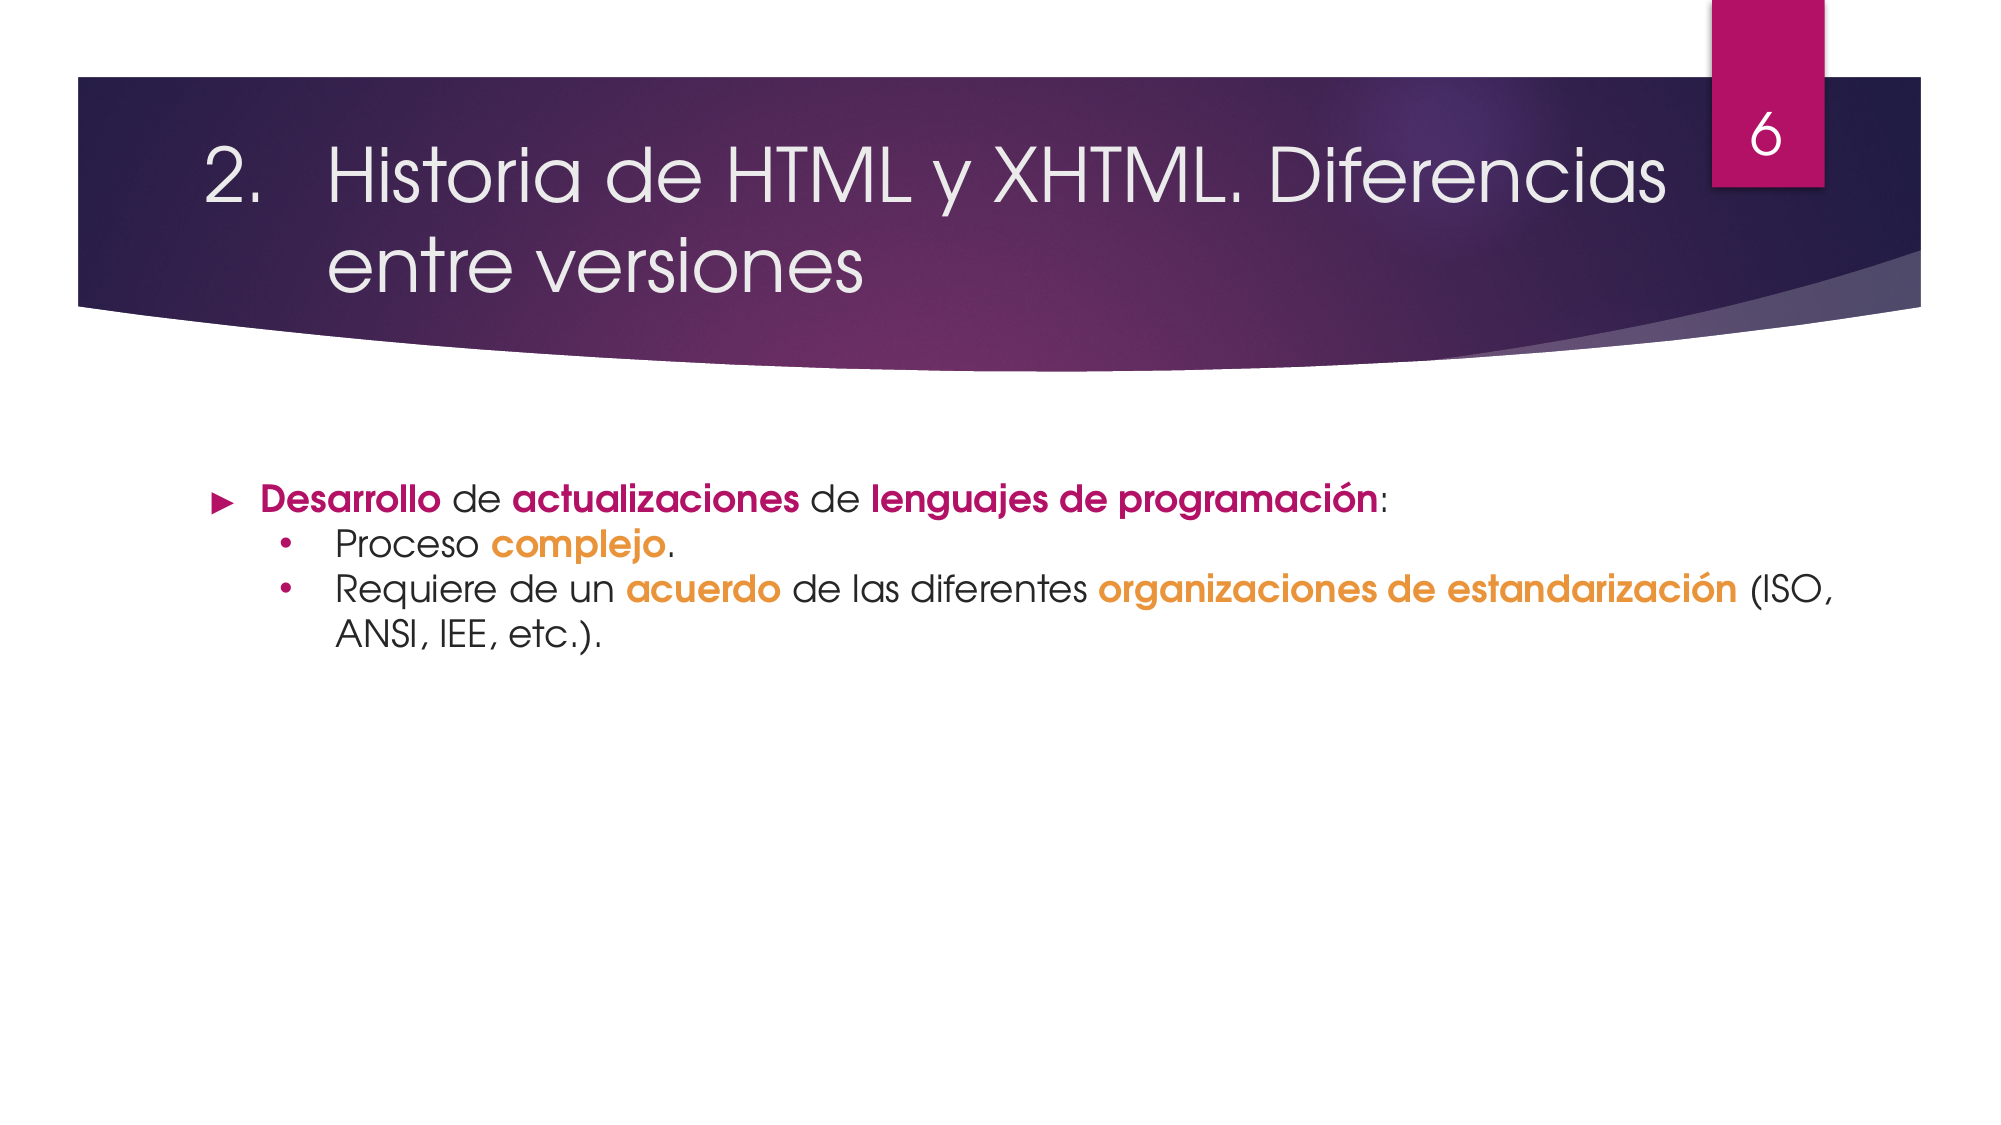

6
# Historia de HTML y XHTML. Diferencias entre versiones
Desarrollo de actualizaciones de lenguajes de programación:
Proceso complejo.
Requiere de un acuerdo de las diferentes organizaciones de estandarización (ISO, ANSI, IEE, etc.).